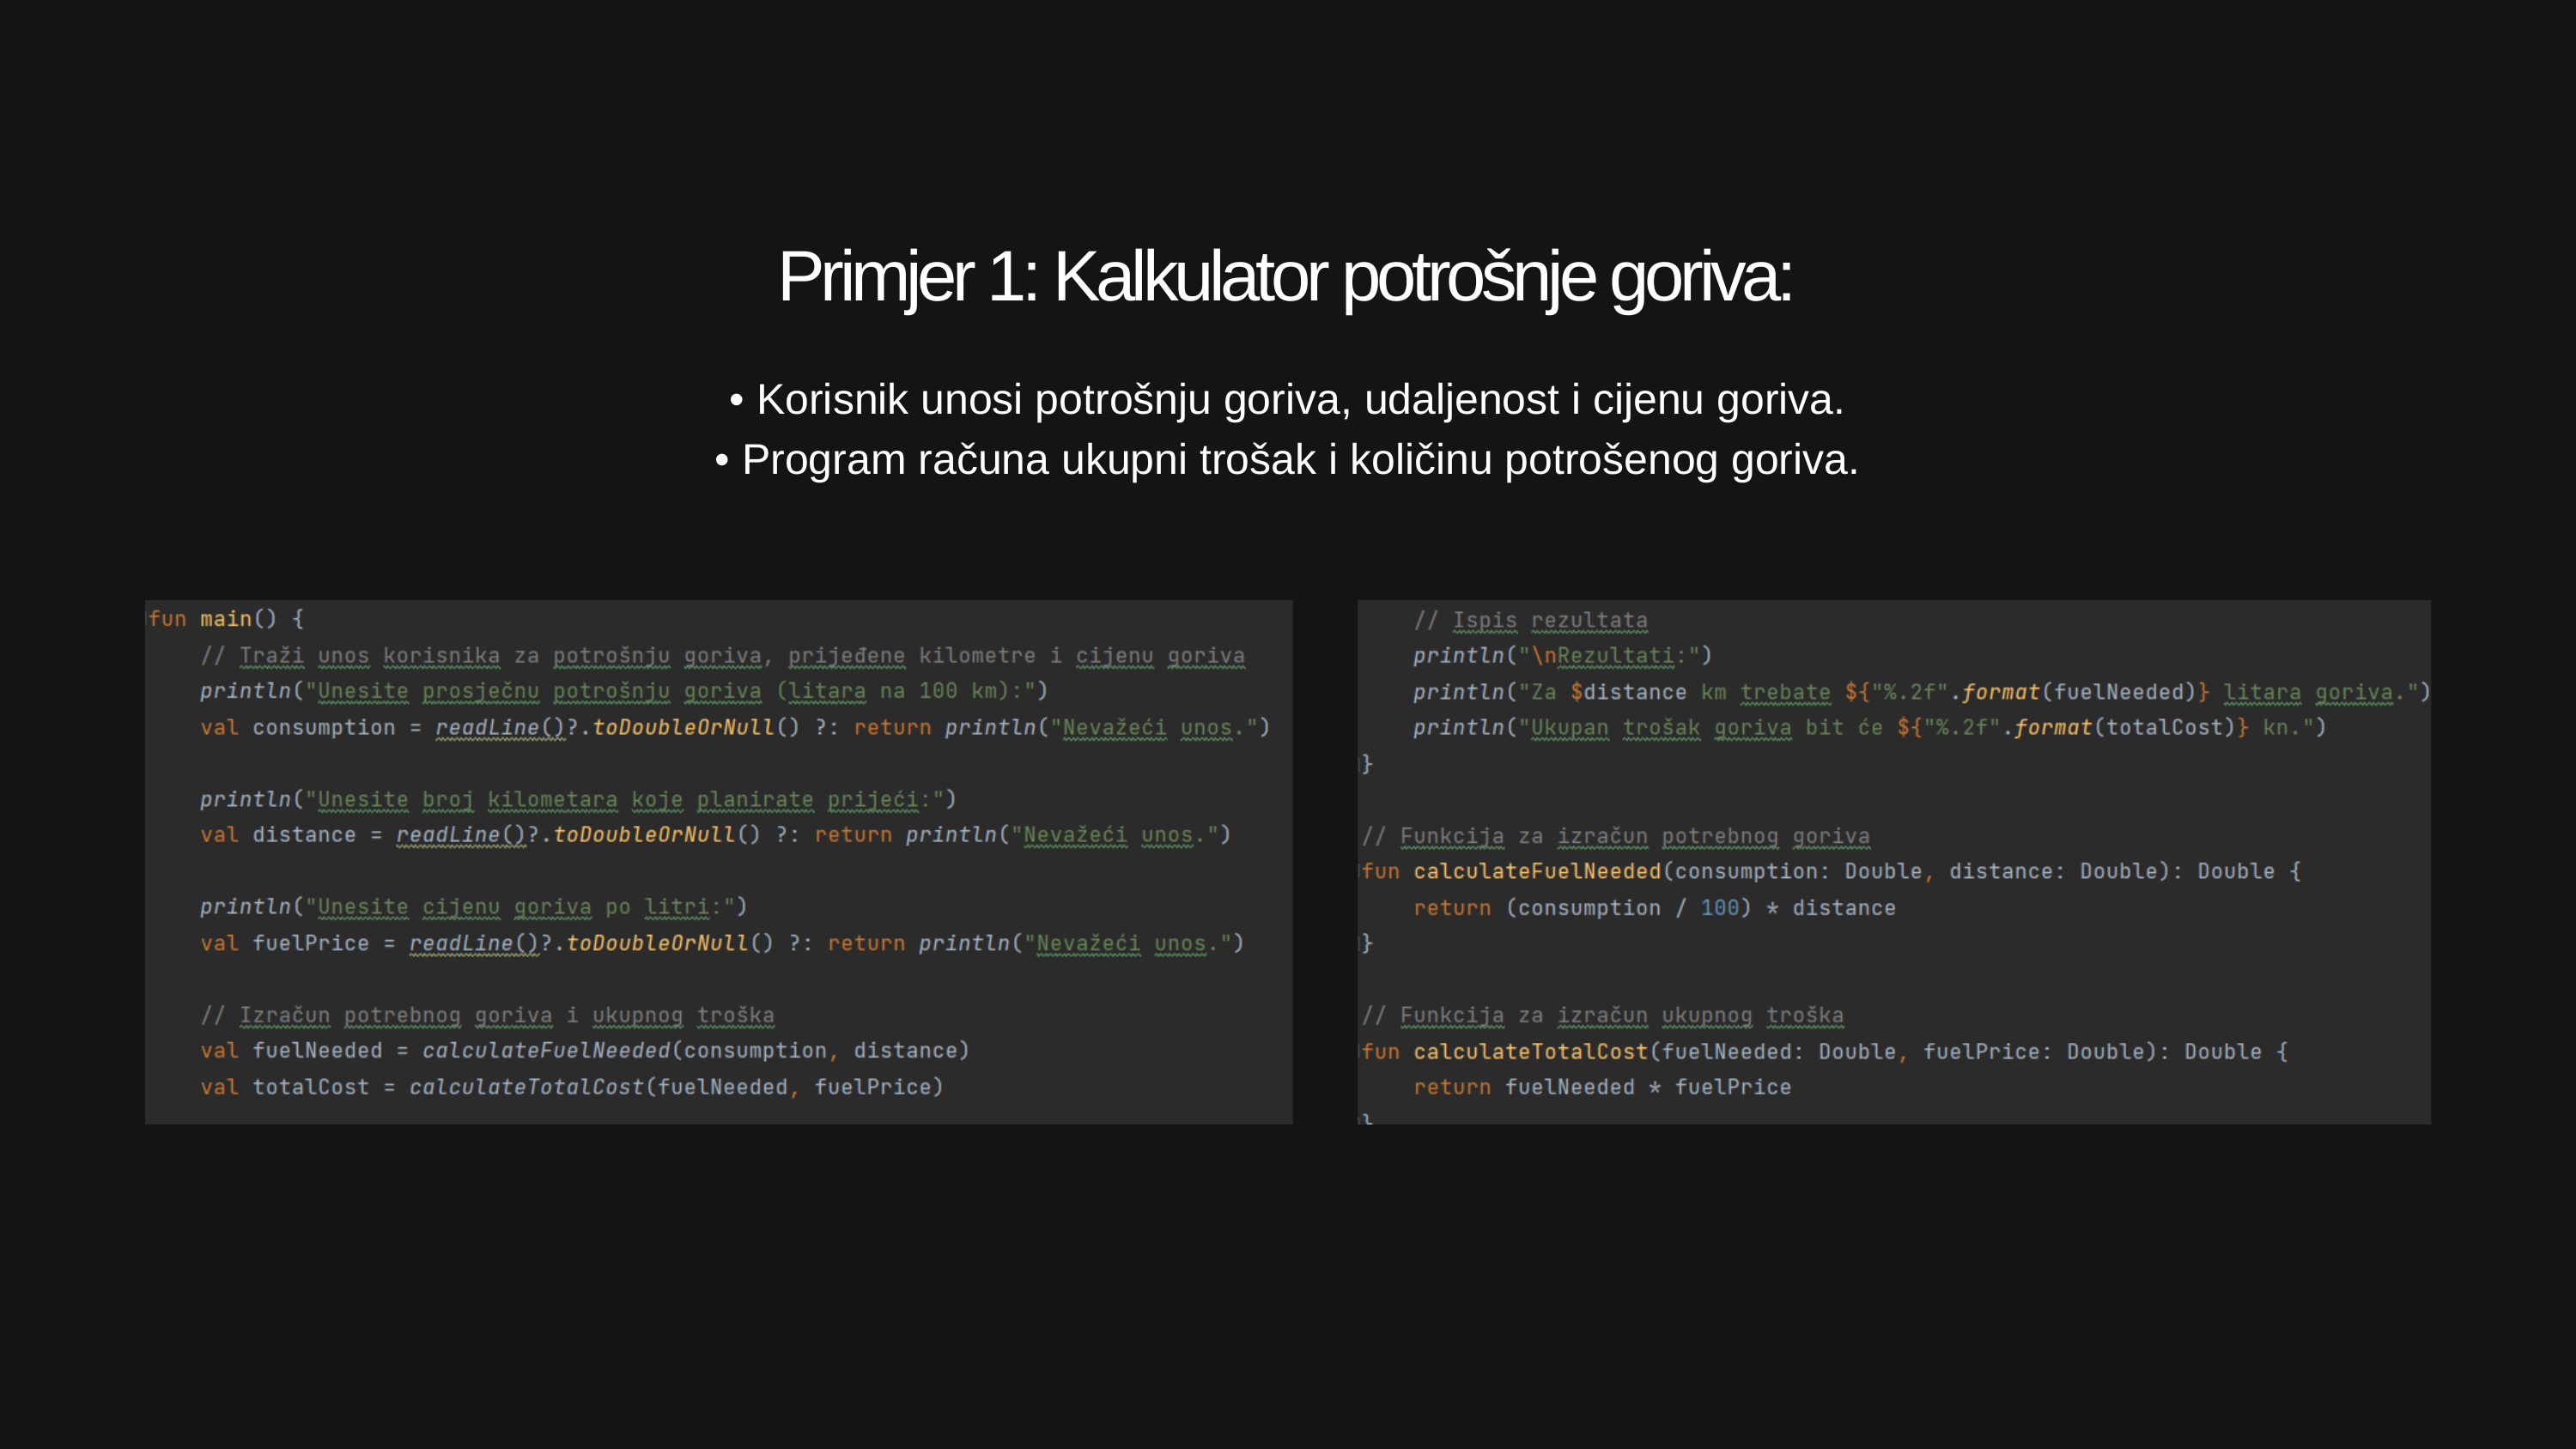

Primjer 1: Kalkulator potrošnje goriva:
• Korisnik unosi potrošnju goriva, udaljenost i cijenu goriva.
• Program računa ukupni trošak i količinu potrošenog goriva.